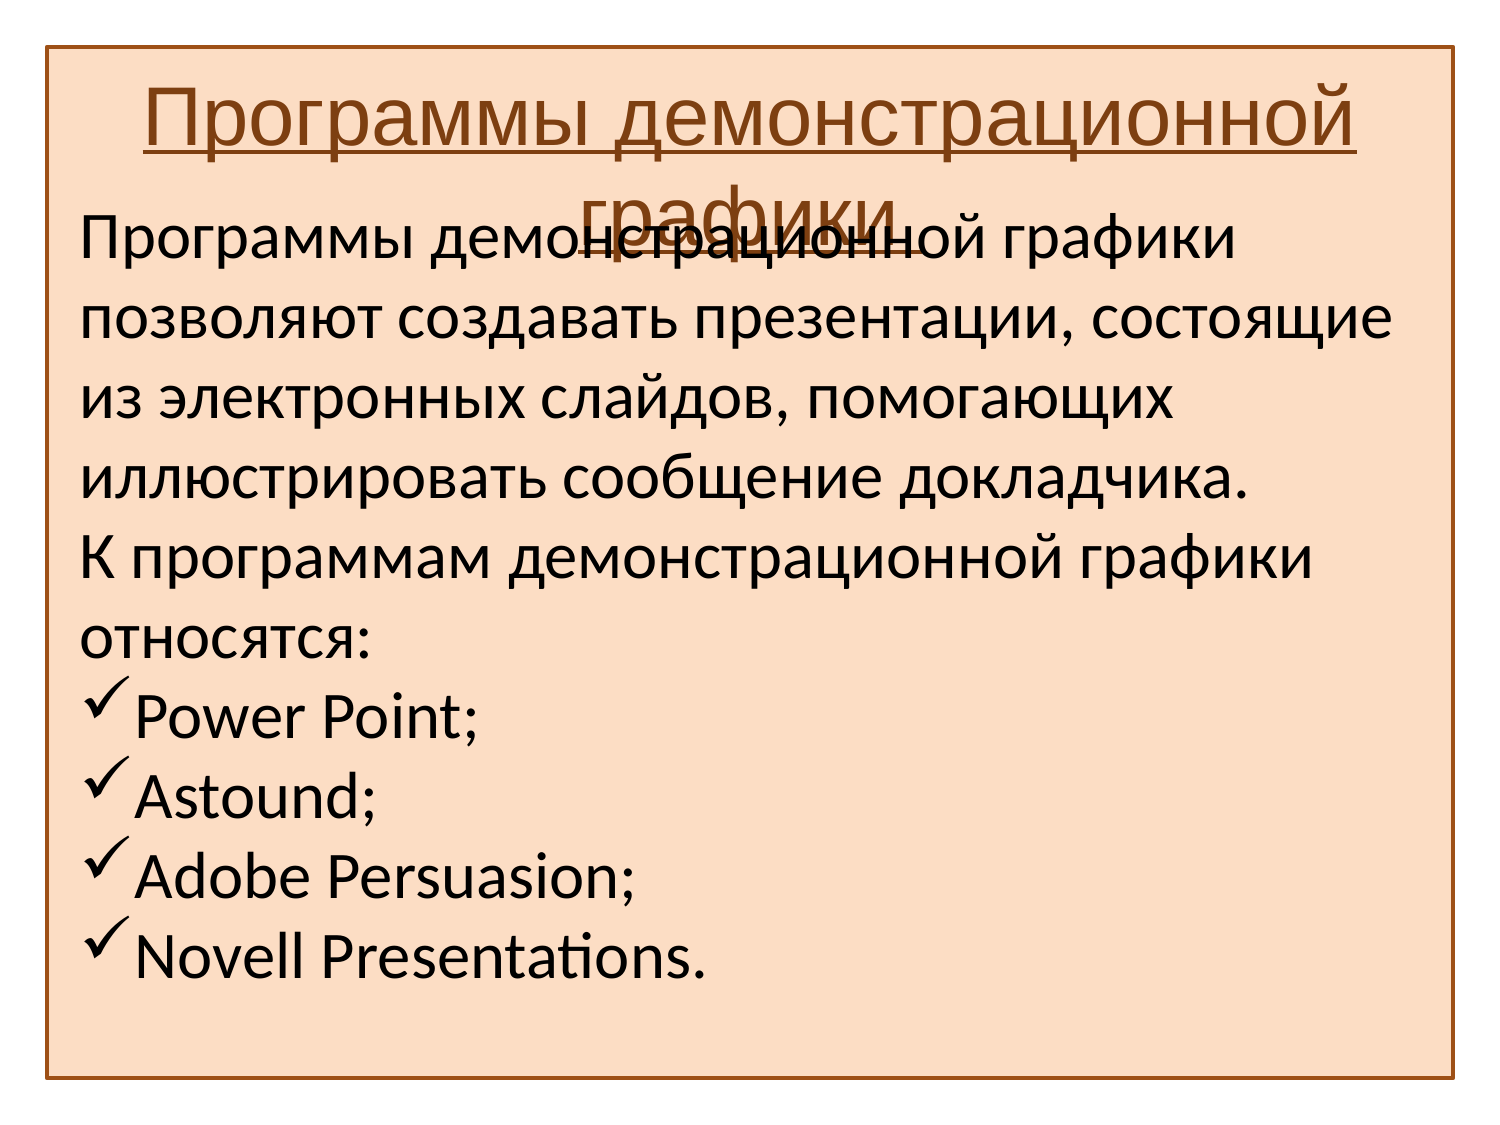

Программы демонстрационной графики
Программы демонстрационной графики позволяют создавать презентации, состоящие из электронных слайдов, помогающих иллюстрировать сообщение докладчика.
К программам демонстрационной графики относятся:
Power Point;
Astound;
Adobe Persuasion;
Novell Presentations.